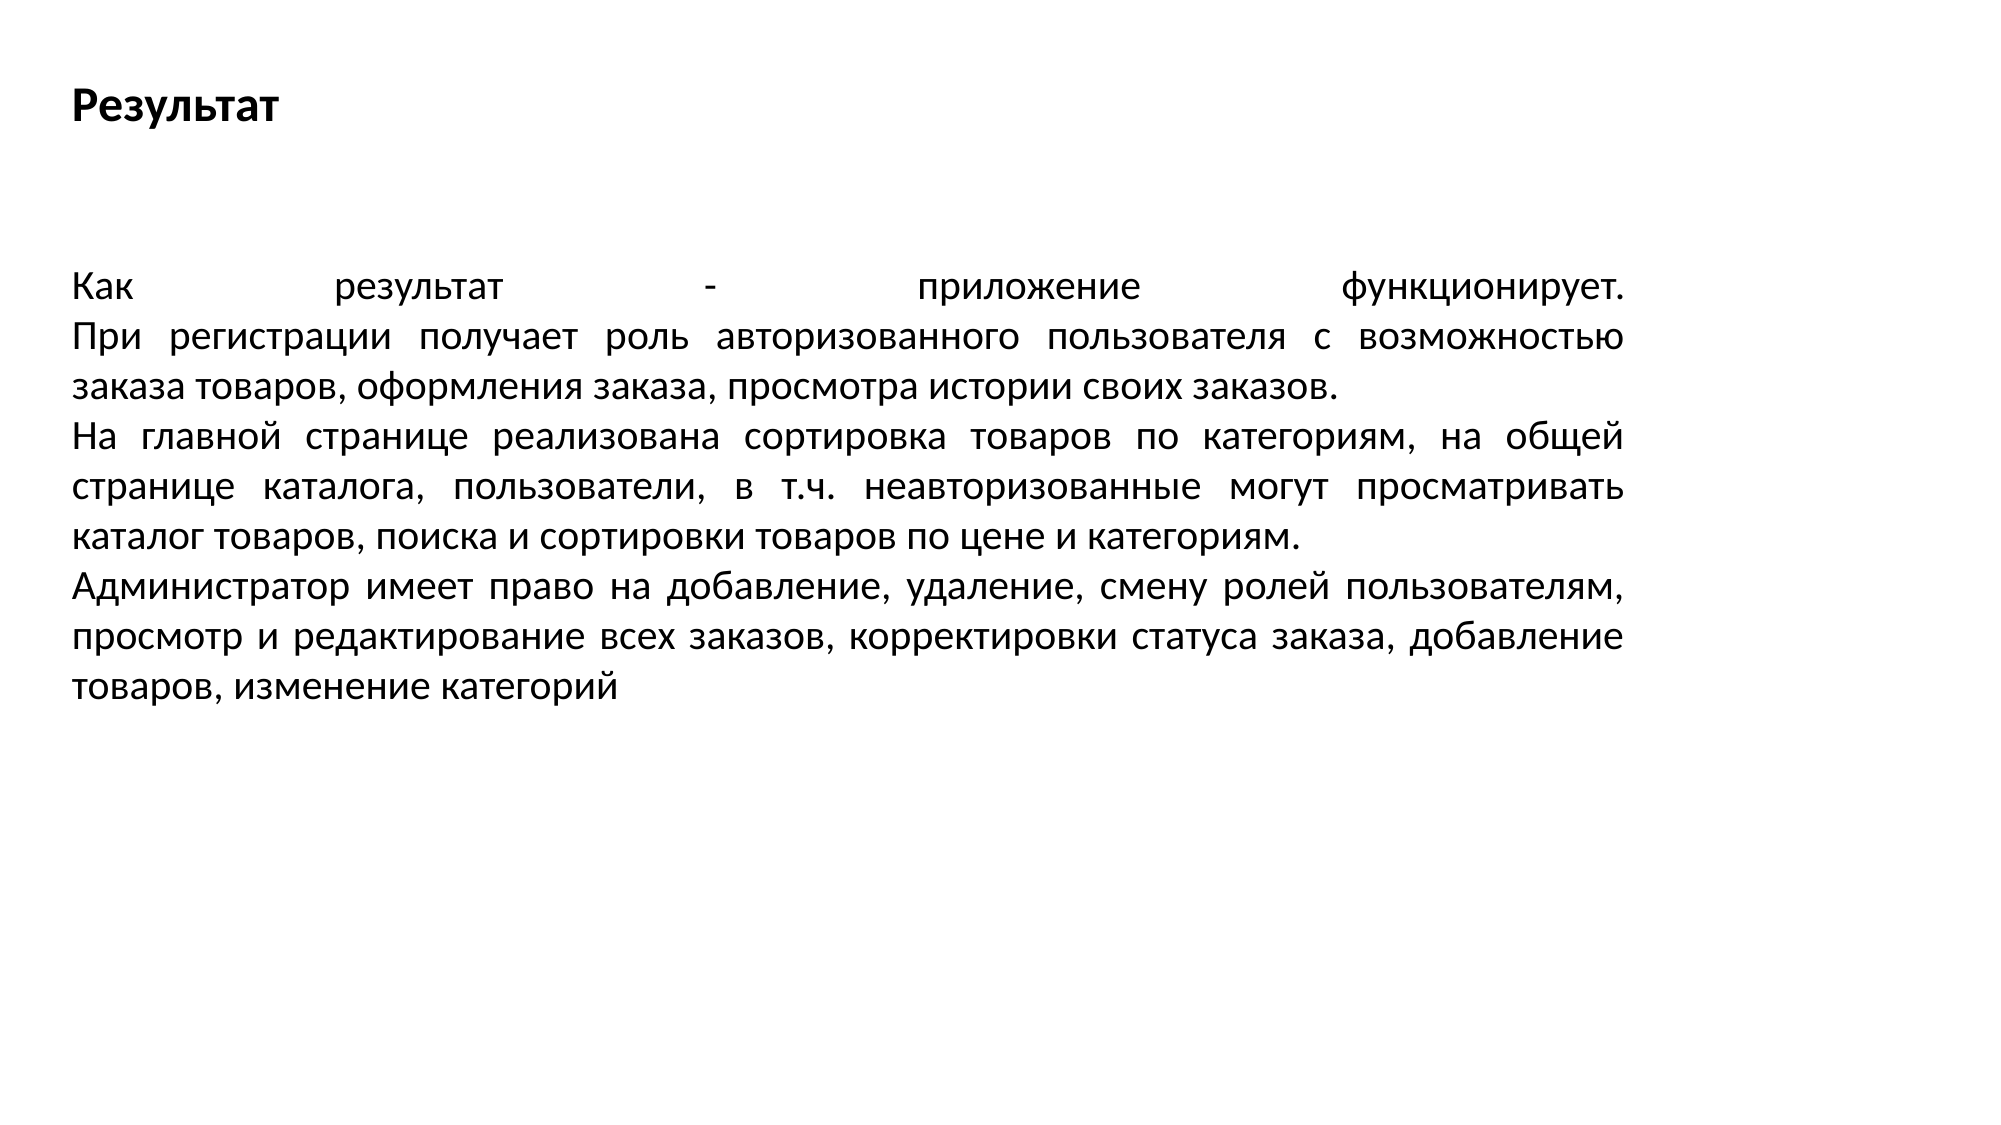

Результат
Как результат - приложение функционирует.
При регистрации получает роль авторизованного пользователя с возможностью заказа товаров, оформления заказа, просмотра истории своих заказов.
На главной странице реализована сортировка товаров по категориям, на общей странице каталога, пользователи, в т.ч. неавторизованные могут просматривать каталог товаров, поиска и сортировки товаров по цене и категориям.
Администратор имеет право на добавление, удаление, смену ролей пользователям, просмотр и редактирование всех заказов, корректировки статуса заказа, добавление товаров, изменение категорий